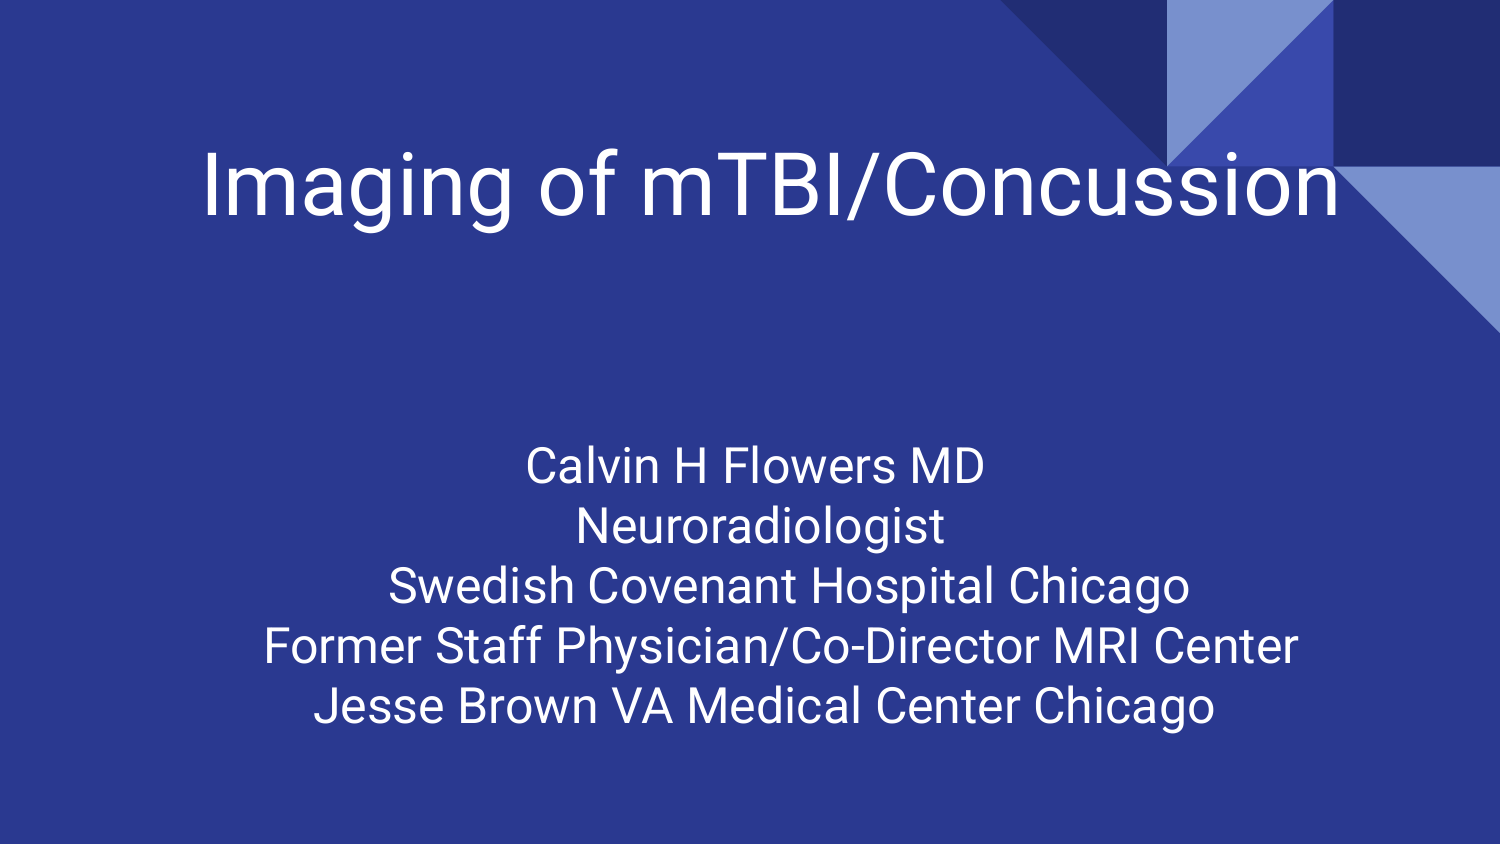

# Imaging of mTBI/Concussion
                                 Calvin H Flowers MD
                                     Neuroradiologist
                      Swedish Covenant Hospital Chicago
            Former Staff Physician/Co-Director MRI Center
                Jesse Brown VA Medical Center Chicago